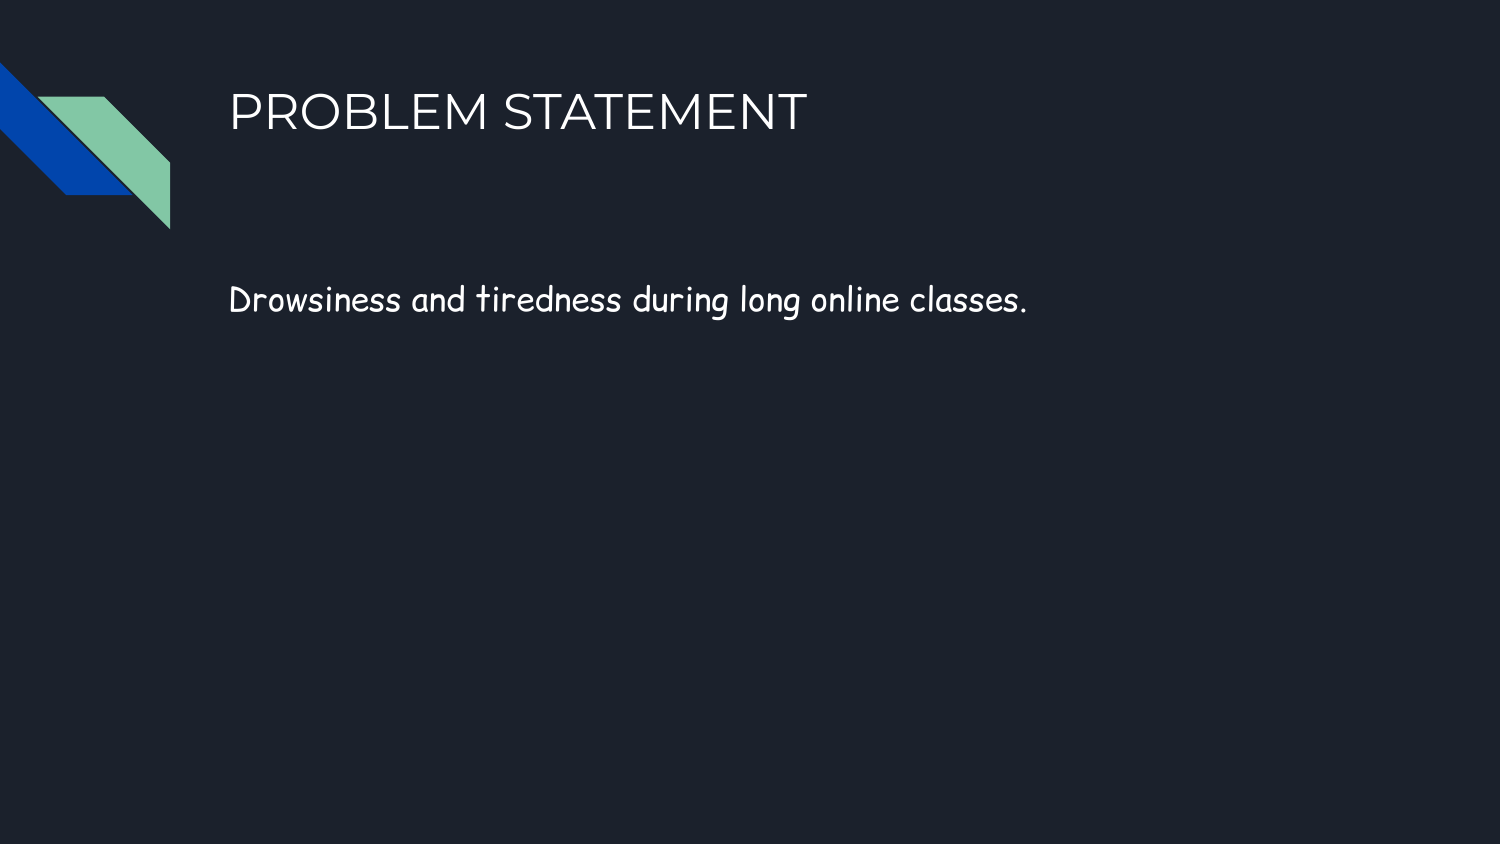

# PROBLEM STATEMENT
Drowsiness and tiredness during long online classes.